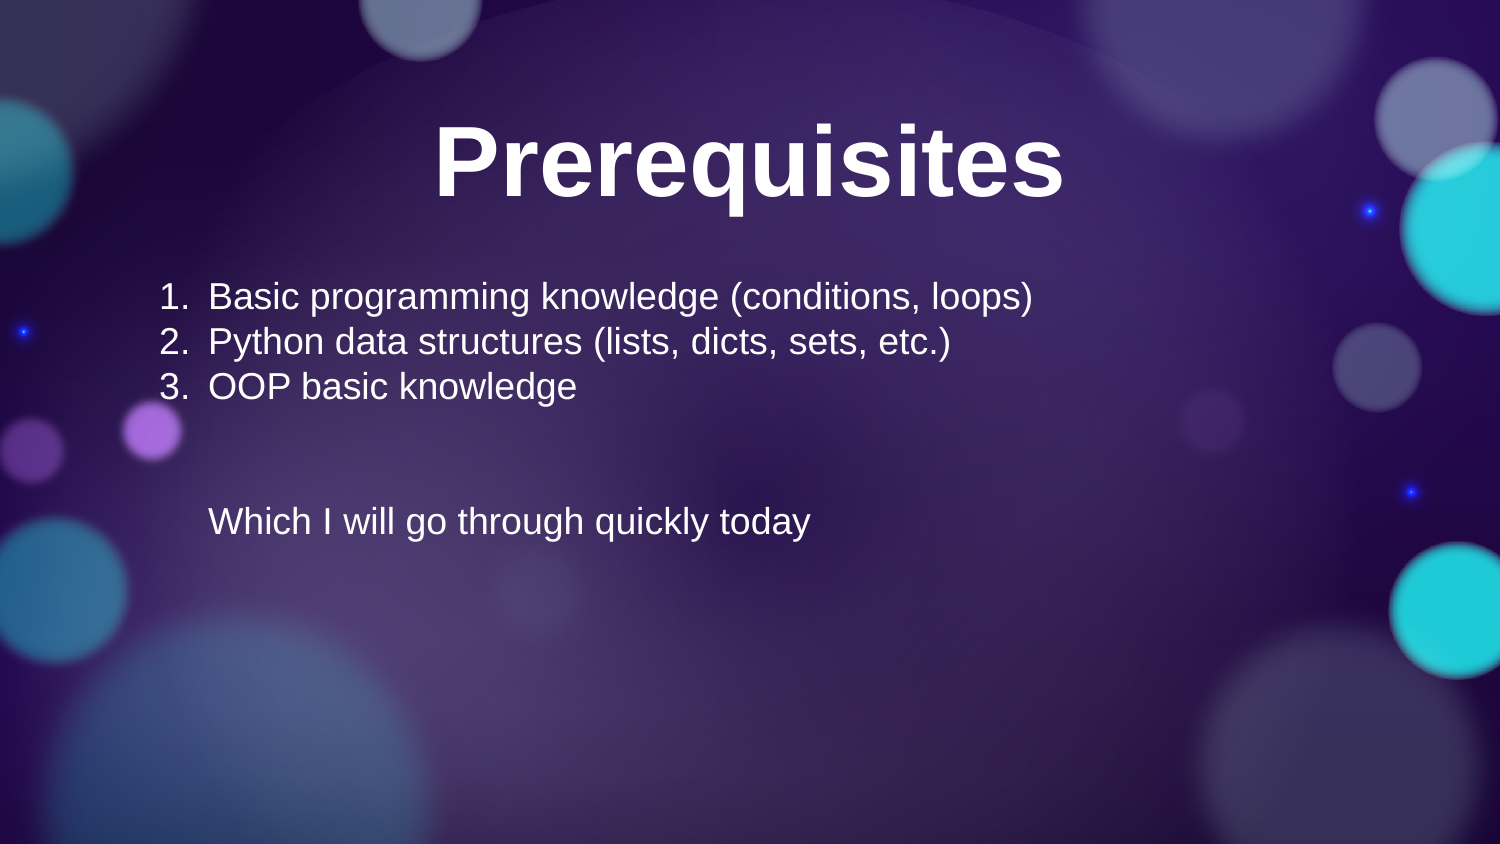

# Prerequisites
Basic programming knowledge (conditions, loops)
Python data structures (lists, dicts, sets, etc.)
OOP basic knowledge
Which I will go through quickly today